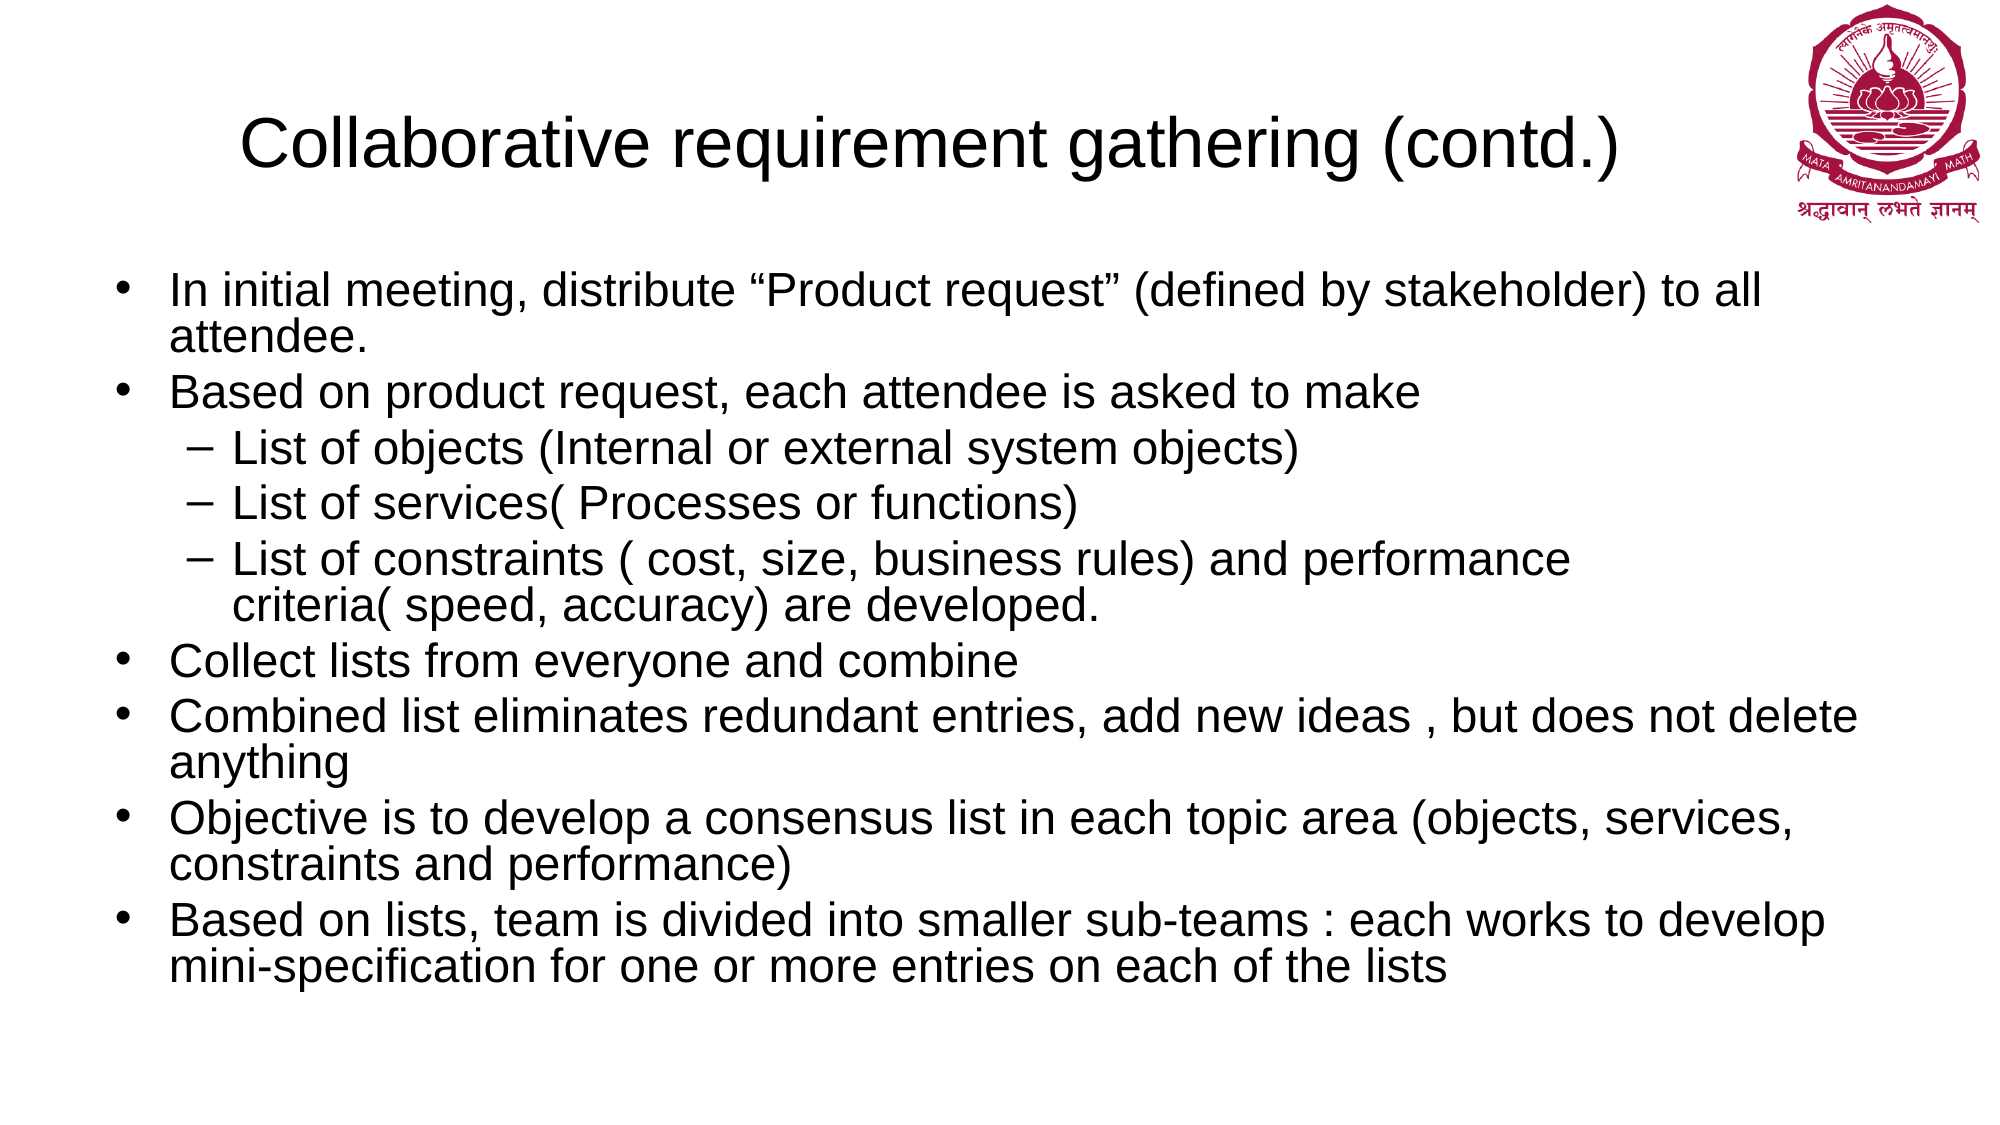

# Collaborative requirement gathering (contd.)
In initial meeting, distribute “Product request” (defined by stakeholder) to all attendee.
Based on product request, each attendee is asked to make
List of objects (Internal or external system objects)
List of services( Processes or functions)
List of constraints ( cost, size, business rules) and performance criteria( speed, accuracy) are developed.
Collect lists from everyone and combine
Combined list eliminates redundant entries, add new ideas , but does not delete anything
Objective is to develop a consensus list in each topic area (objects, services, constraints and performance)
Based on lists, team is divided into smaller sub-teams : each works to develop mini-specification for one or more entries on each of the lists